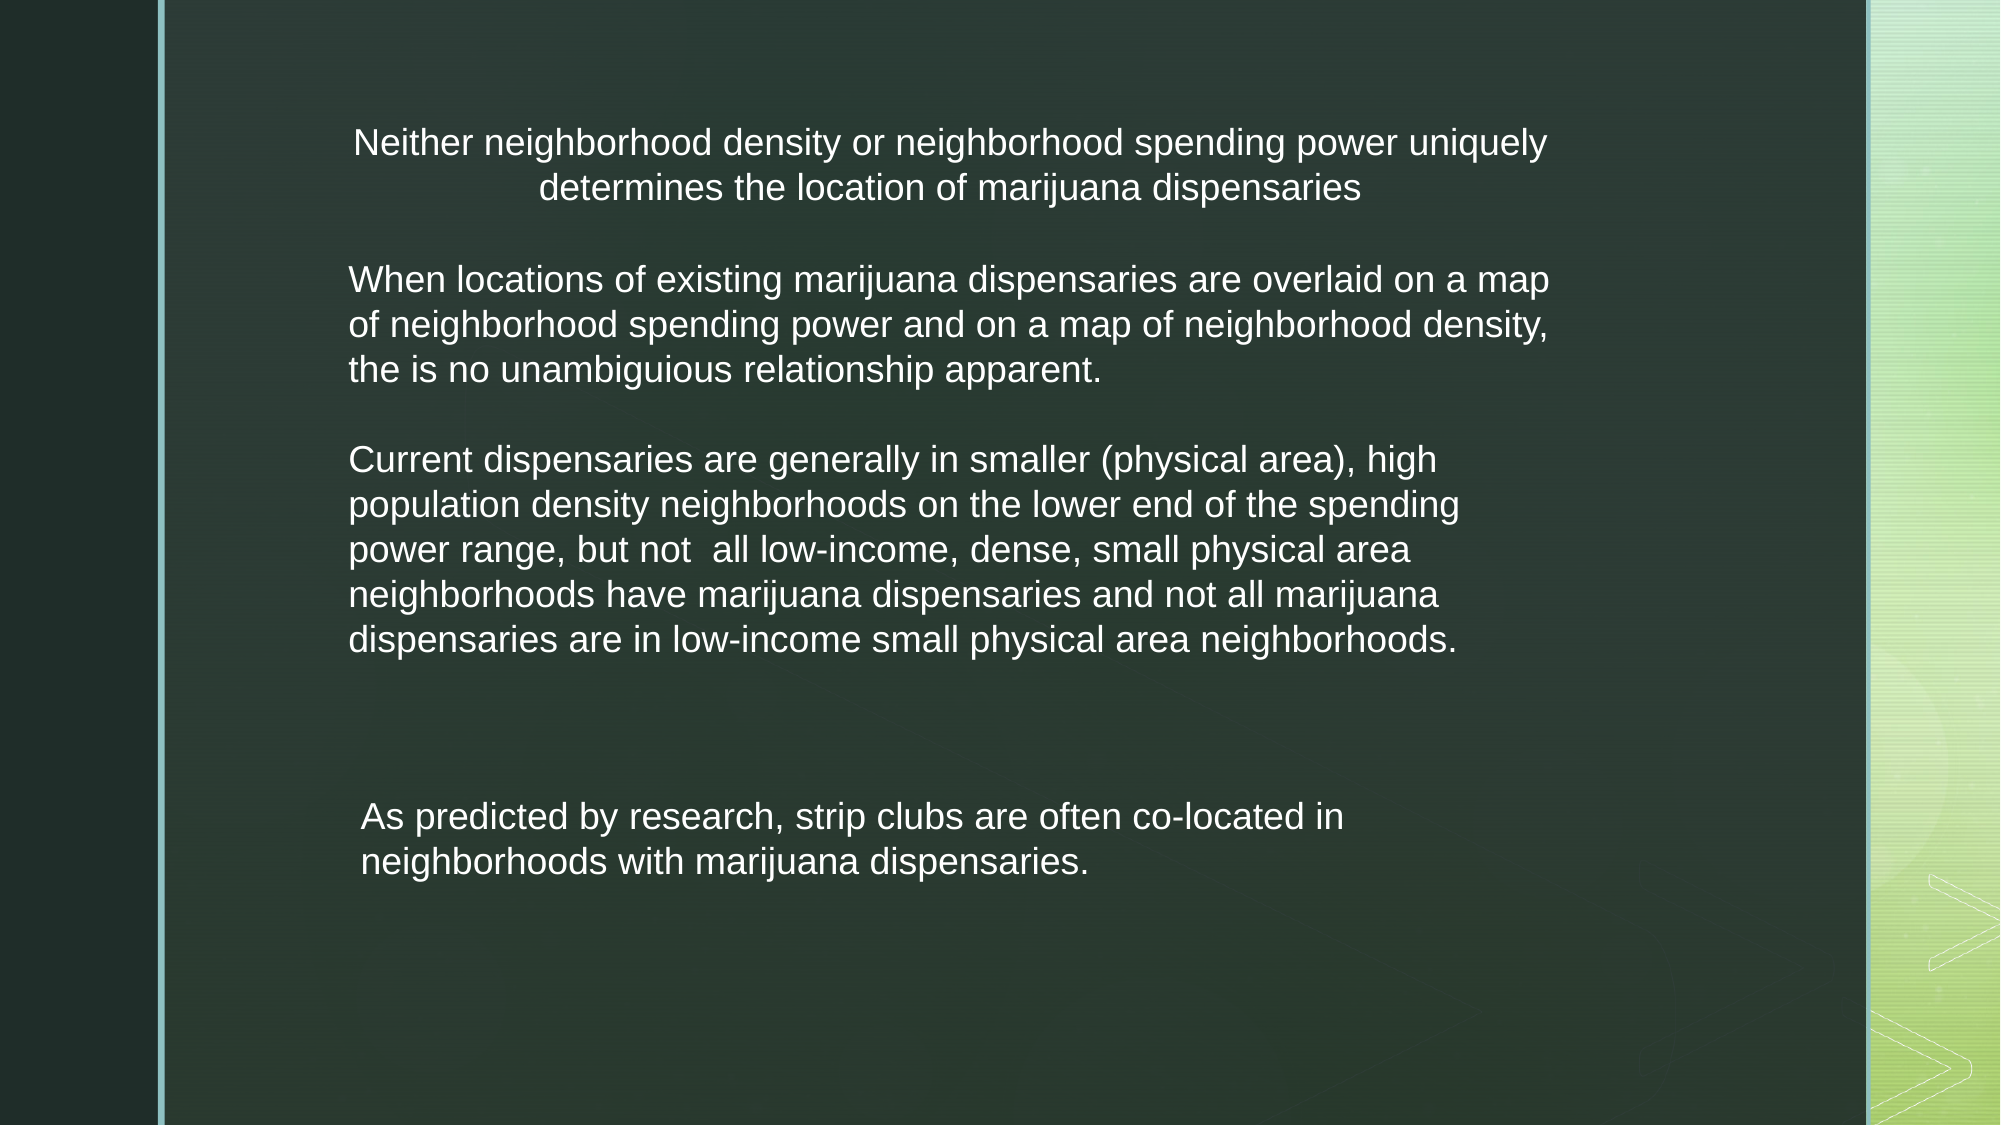

Neither neighborhood density or neighborhood spending power uniquely determines the location of marijuana dispensaries
When locations of existing marijuana dispensaries are overlaid on a map of neighborhood spending power and on a map of neighborhood density, the is no unambiguious relationship apparent.

Current dispensaries are generally in smaller (physical area), high population density neighborhoods on the lower end of the spending power range, but not  all low-income, dense, small physical area neighborhoods have marijuana dispensaries and not all marijuana dispensaries are in low-income small physical area neighborhoods.
As predicted by research, strip clubs are often co-located in neighborhoods with marijuana dispensaries.